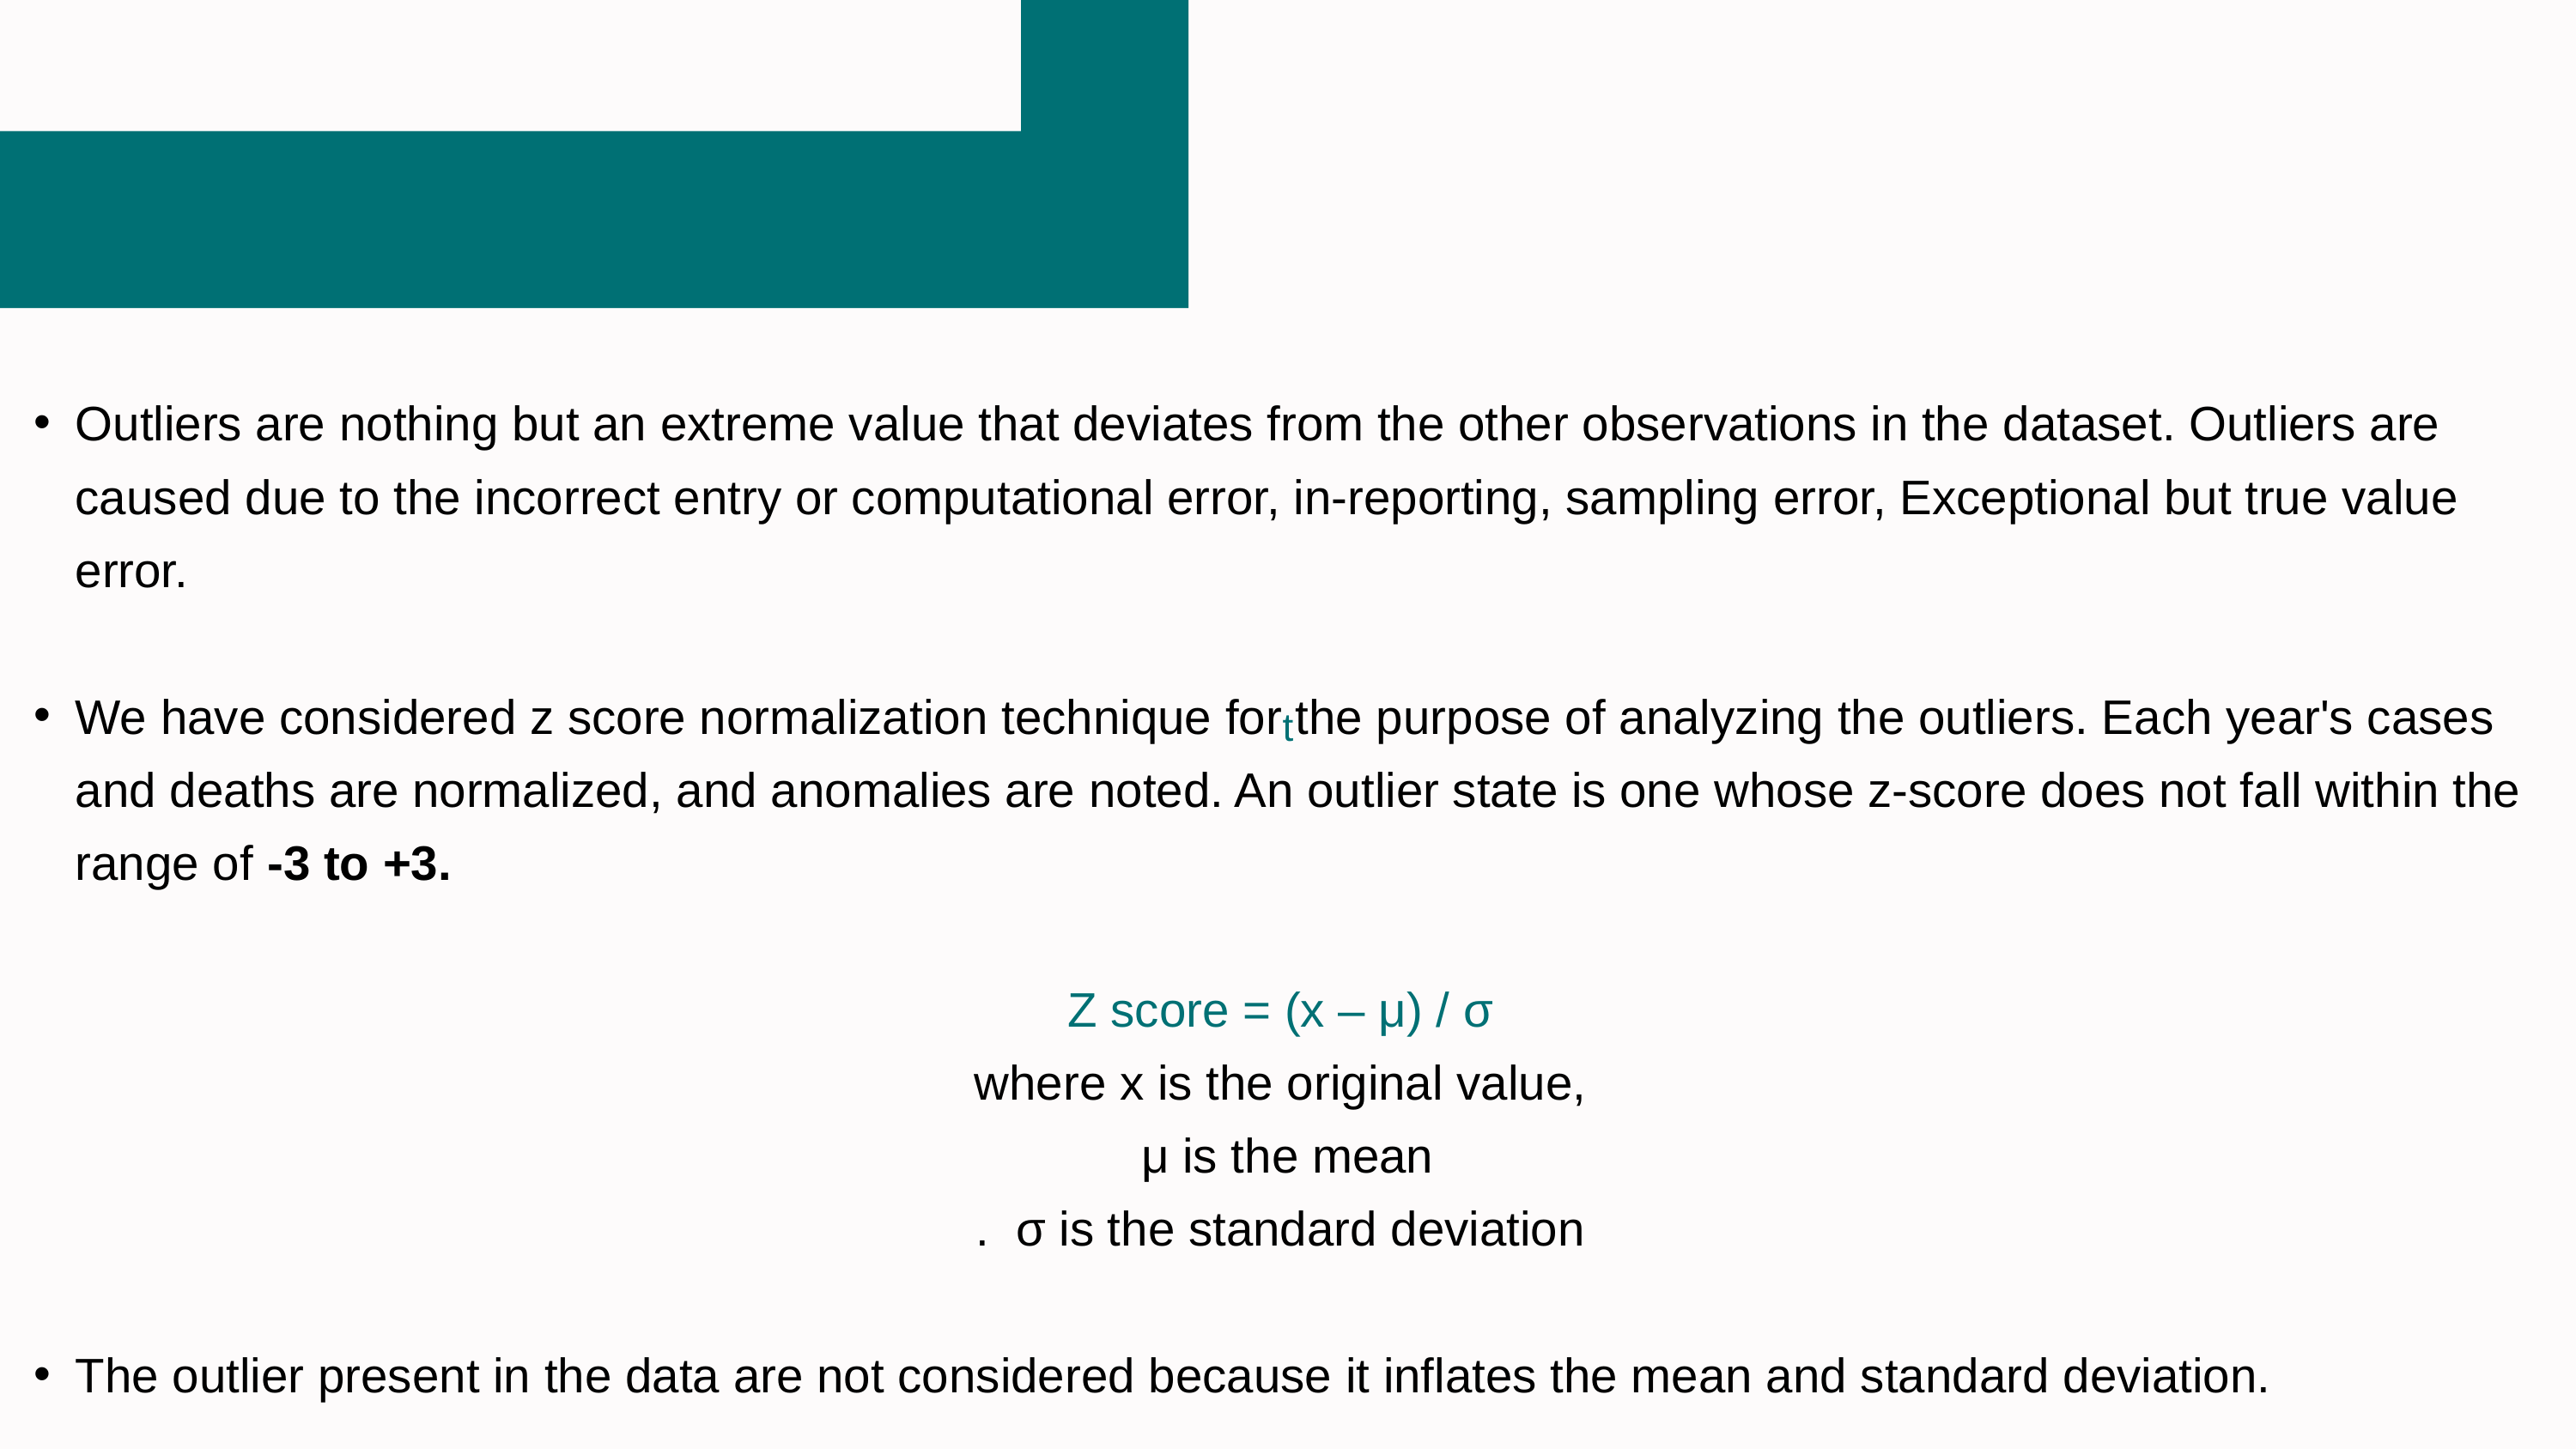

Outlier Analysis
Outliers are nothing but an extreme value that deviates from the other observations in the dataset. Outliers are caused due to the incorrect entry or computational error, in-reporting, sampling error, Exceptional but true value error.

We have considered z score normalization technique for the purpose of analyzing the outliers. Each year's cases and deaths are normalized, and anomalies are noted. An outlier state is one whose z-score does not fall within the range of -3 to +3.

Z score = (x – μ) / σ
where x is the original value,
 μ is the mean
.  σ is the standard deviation

The outlier present in the data are not considered because it inflates the mean and standard deviation.

t